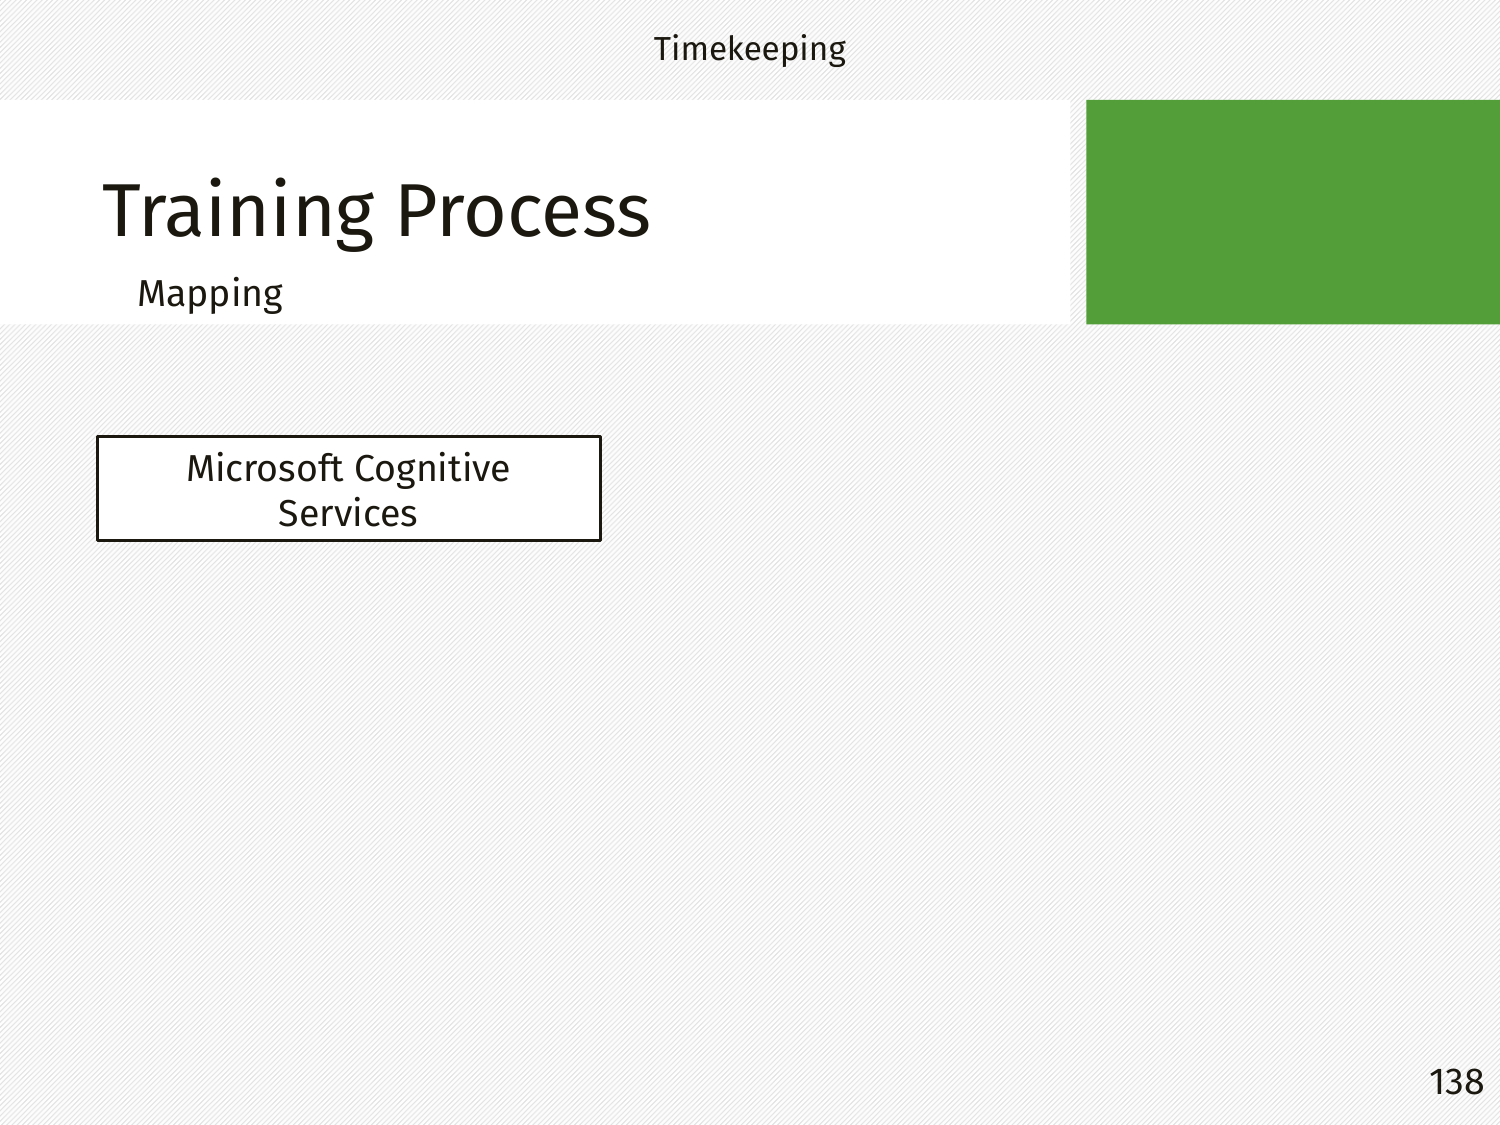

Timekeeping
# Training Process
Mapping
Microsoft Cognitive Services
138